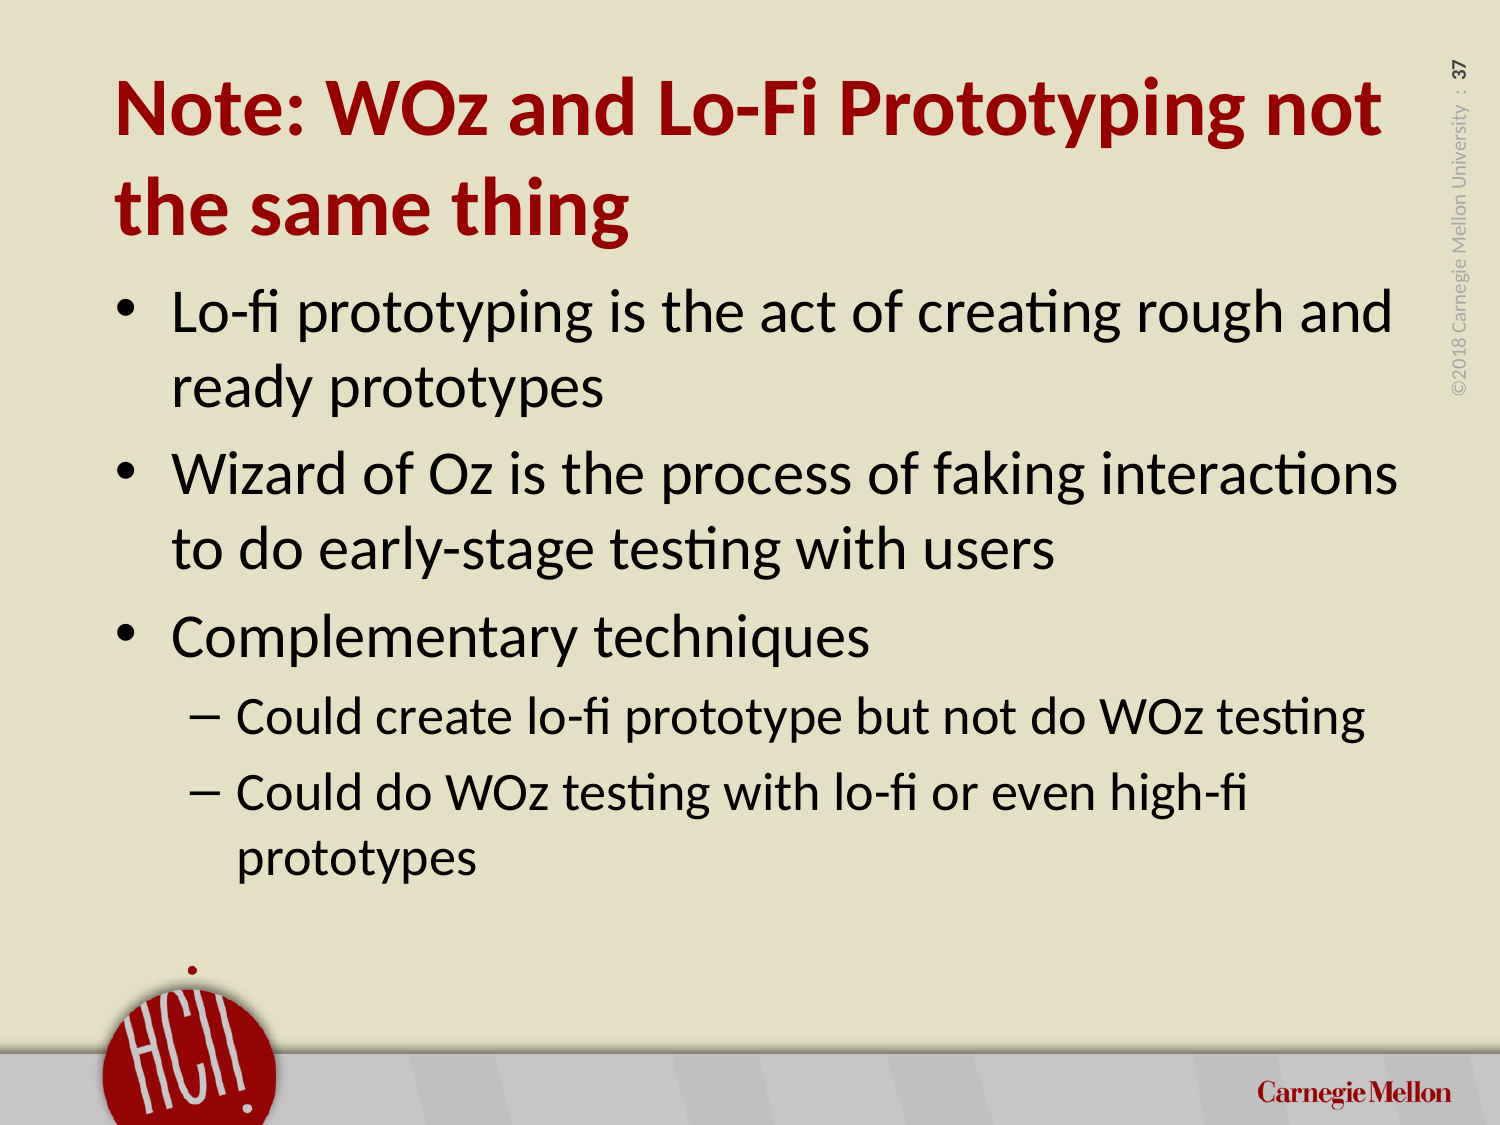

# Note: WOz and Lo-Fi Prototyping not the same thing
Lo-fi prototyping is the act of creating rough and ready prototypes
Wizard of Oz is the process of faking interactions to do early-stage testing with users
Complementary techniques
Could create lo-fi prototype but not do WOz testing
Could do WOz testing with lo-fi or even high-fi prototypes